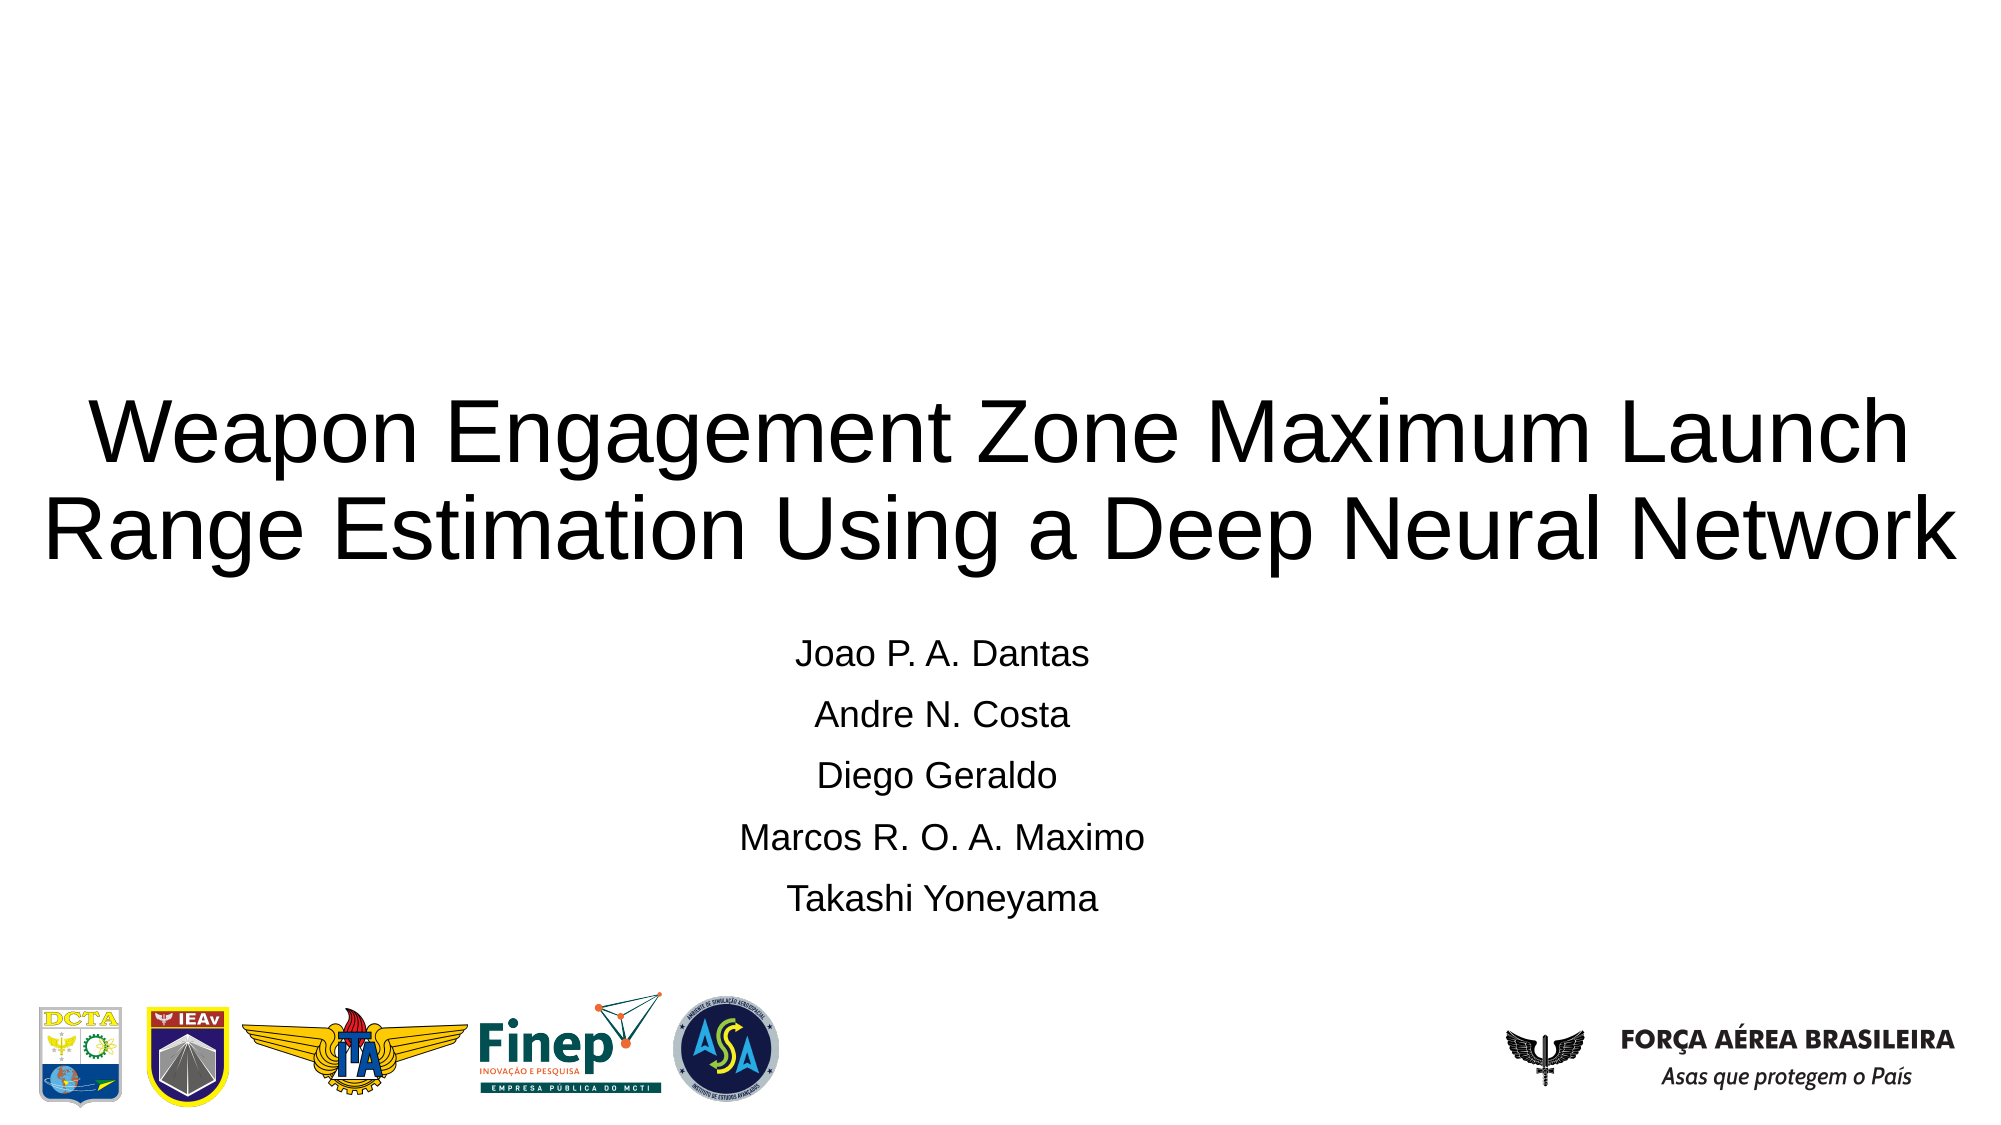

# Weapon Engagement Zone Maximum Launch Range Estimation Using a Deep Neural Network
Joao P. A. Dantas
Andre N. Costa
Diego Geraldo
Marcos R. O. A. Maximo
Takashi Yoneyama